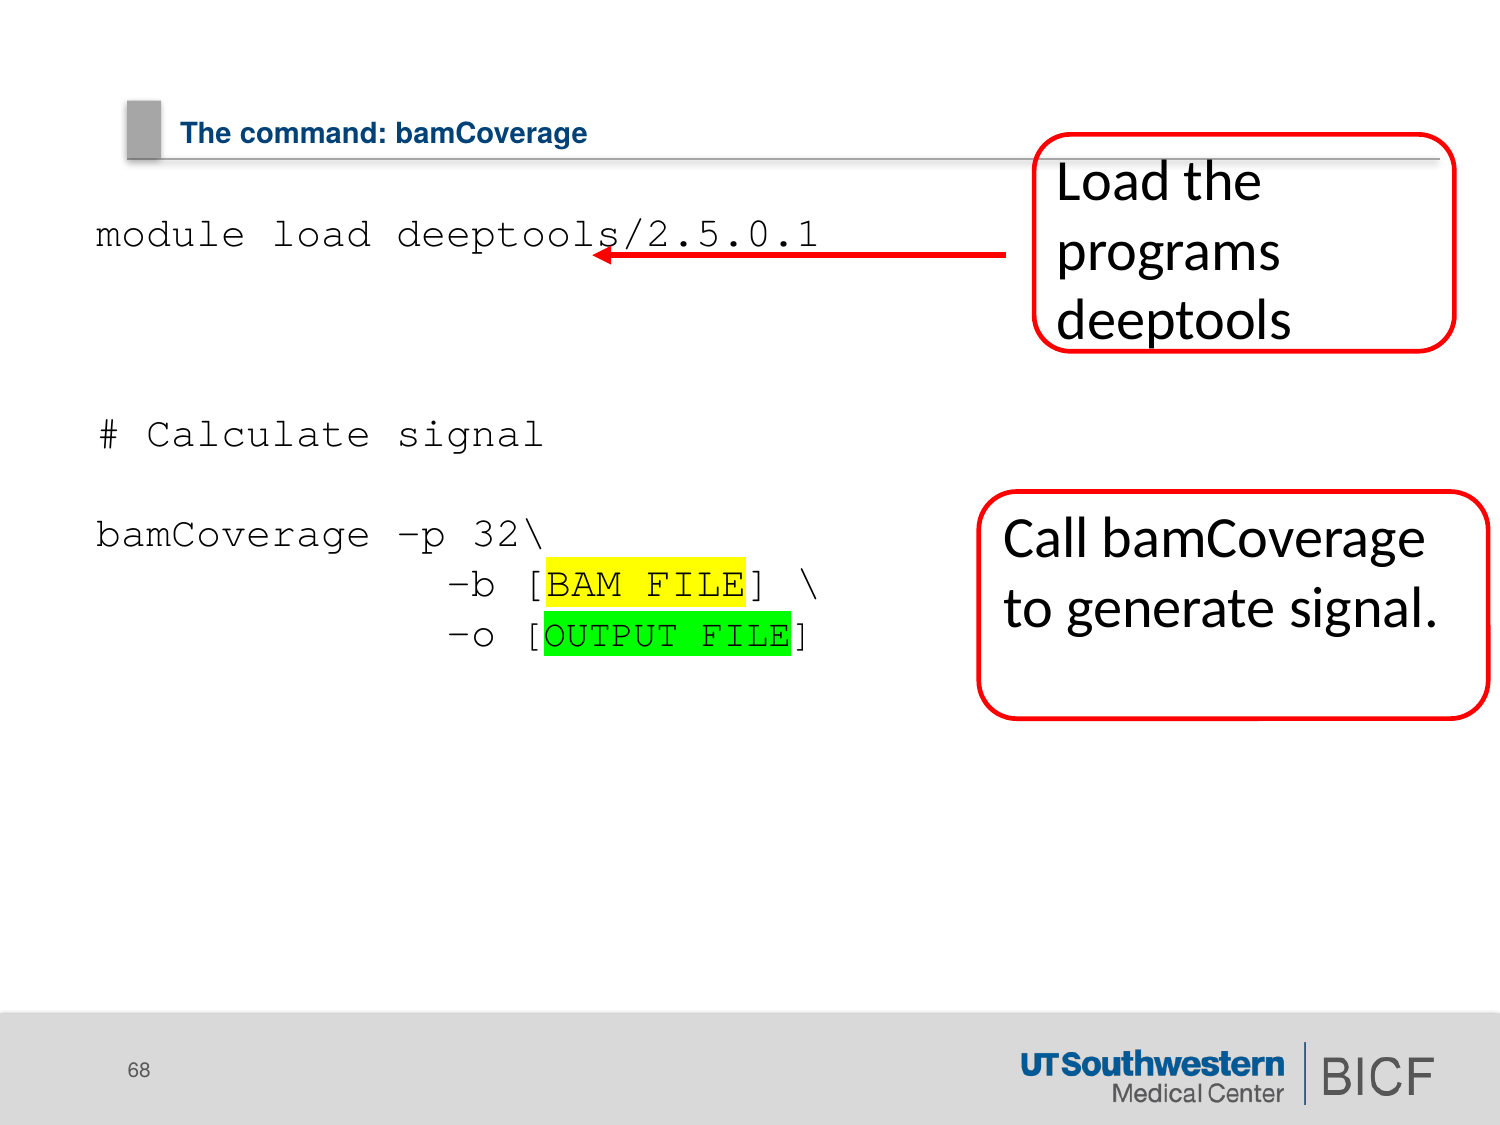

# The command: bamCoverage

Load the programs deeptools
module load deeptools/2.5.0.1

# Calculate signal

bamCoverage –p 32\
		  -b [BAM FILE] \
		  -o [OUTPUT FILE]

Call bamCoverage to generate signal.
68